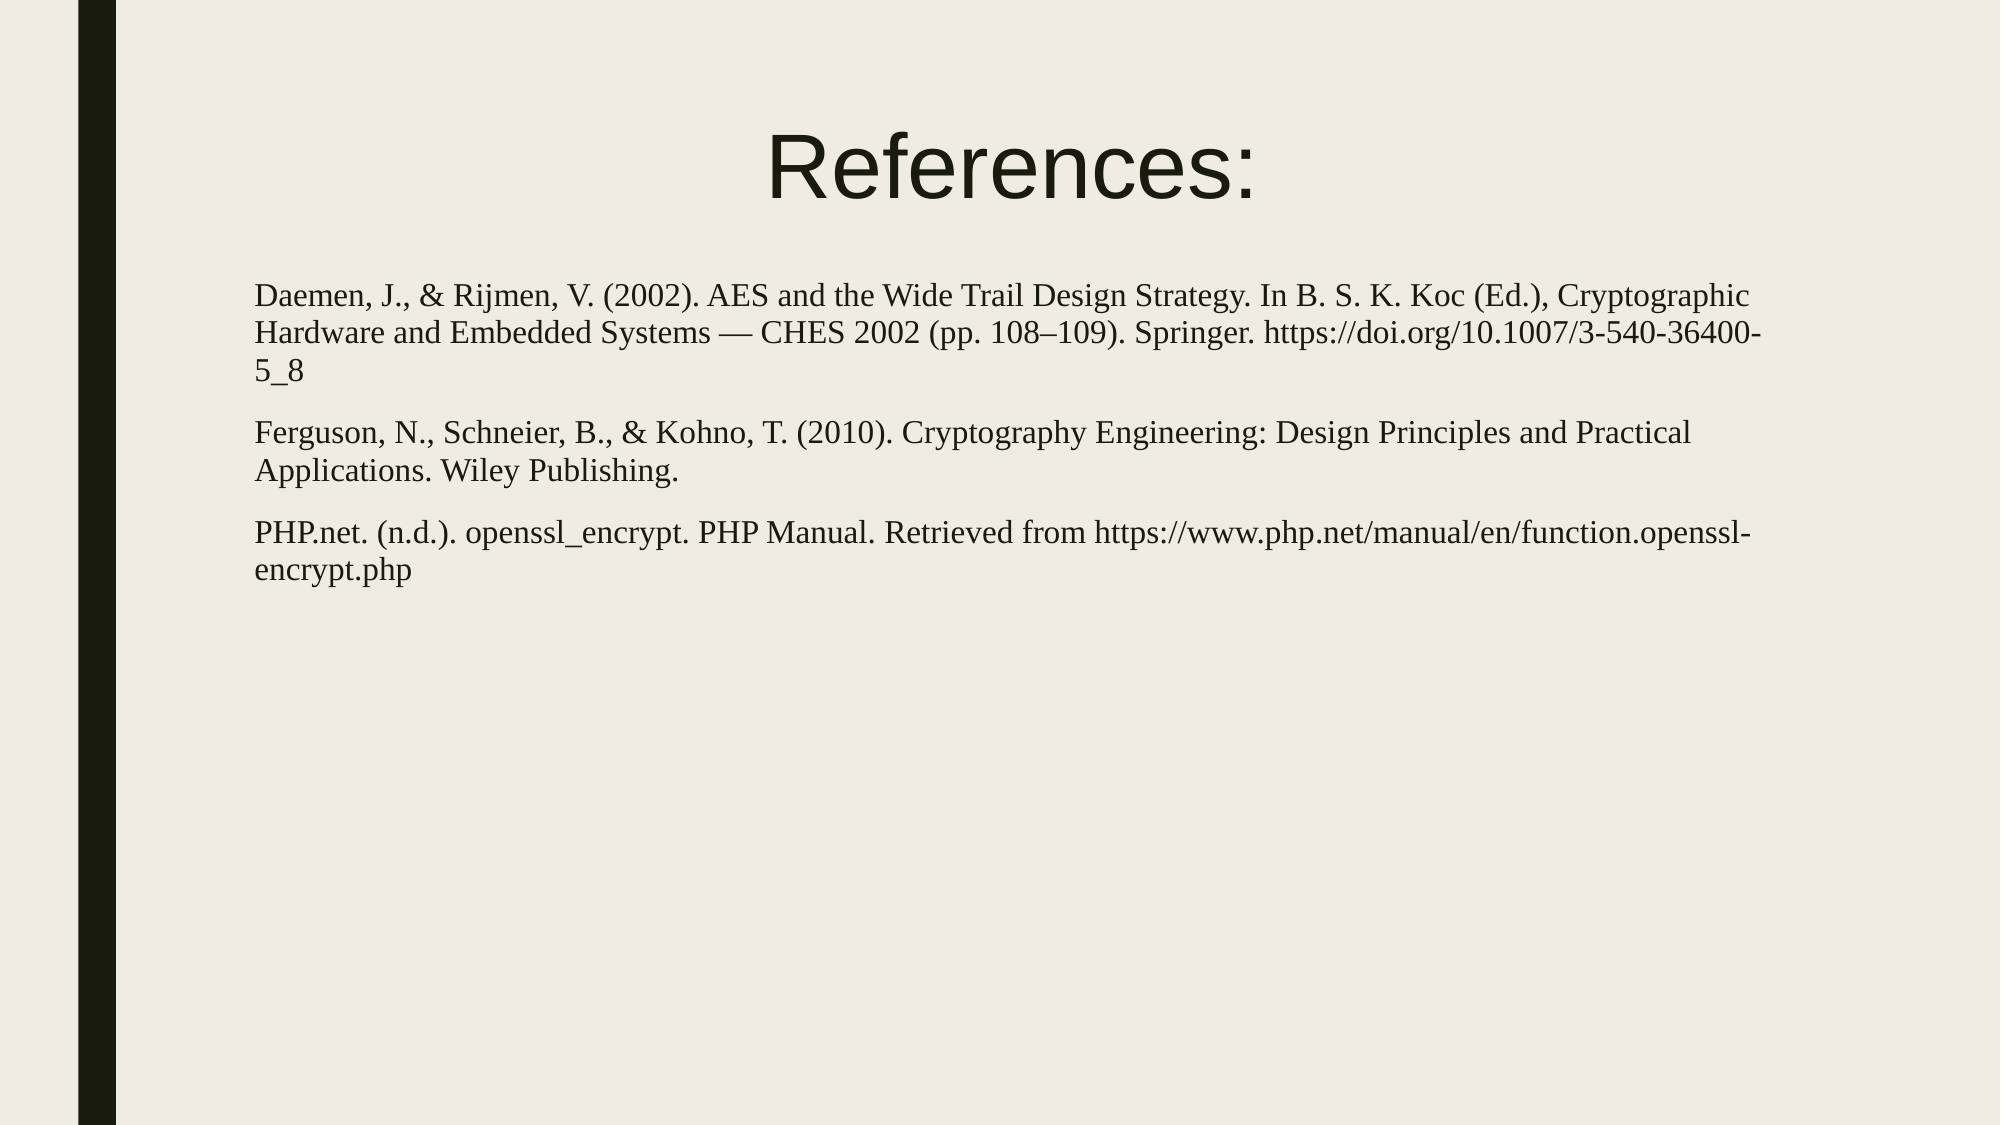

# References:
Daemen, J., & Rijmen, V. (2002). AES and the Wide Trail Design Strategy. In B. S. K. Koc (Ed.), Cryptographic Hardware and Embedded Systems — CHES 2002 (pp. 108–109). Springer. https://doi.org/10.1007/3-540-36400-5_8
Ferguson, N., Schneier, B., & Kohno, T. (2010). Cryptography Engineering: Design Principles and Practical Applications. Wiley Publishing.
PHP.net. (n.d.). openssl_encrypt. PHP Manual. Retrieved from https://www.php.net/manual/en/function.openssl-encrypt.php